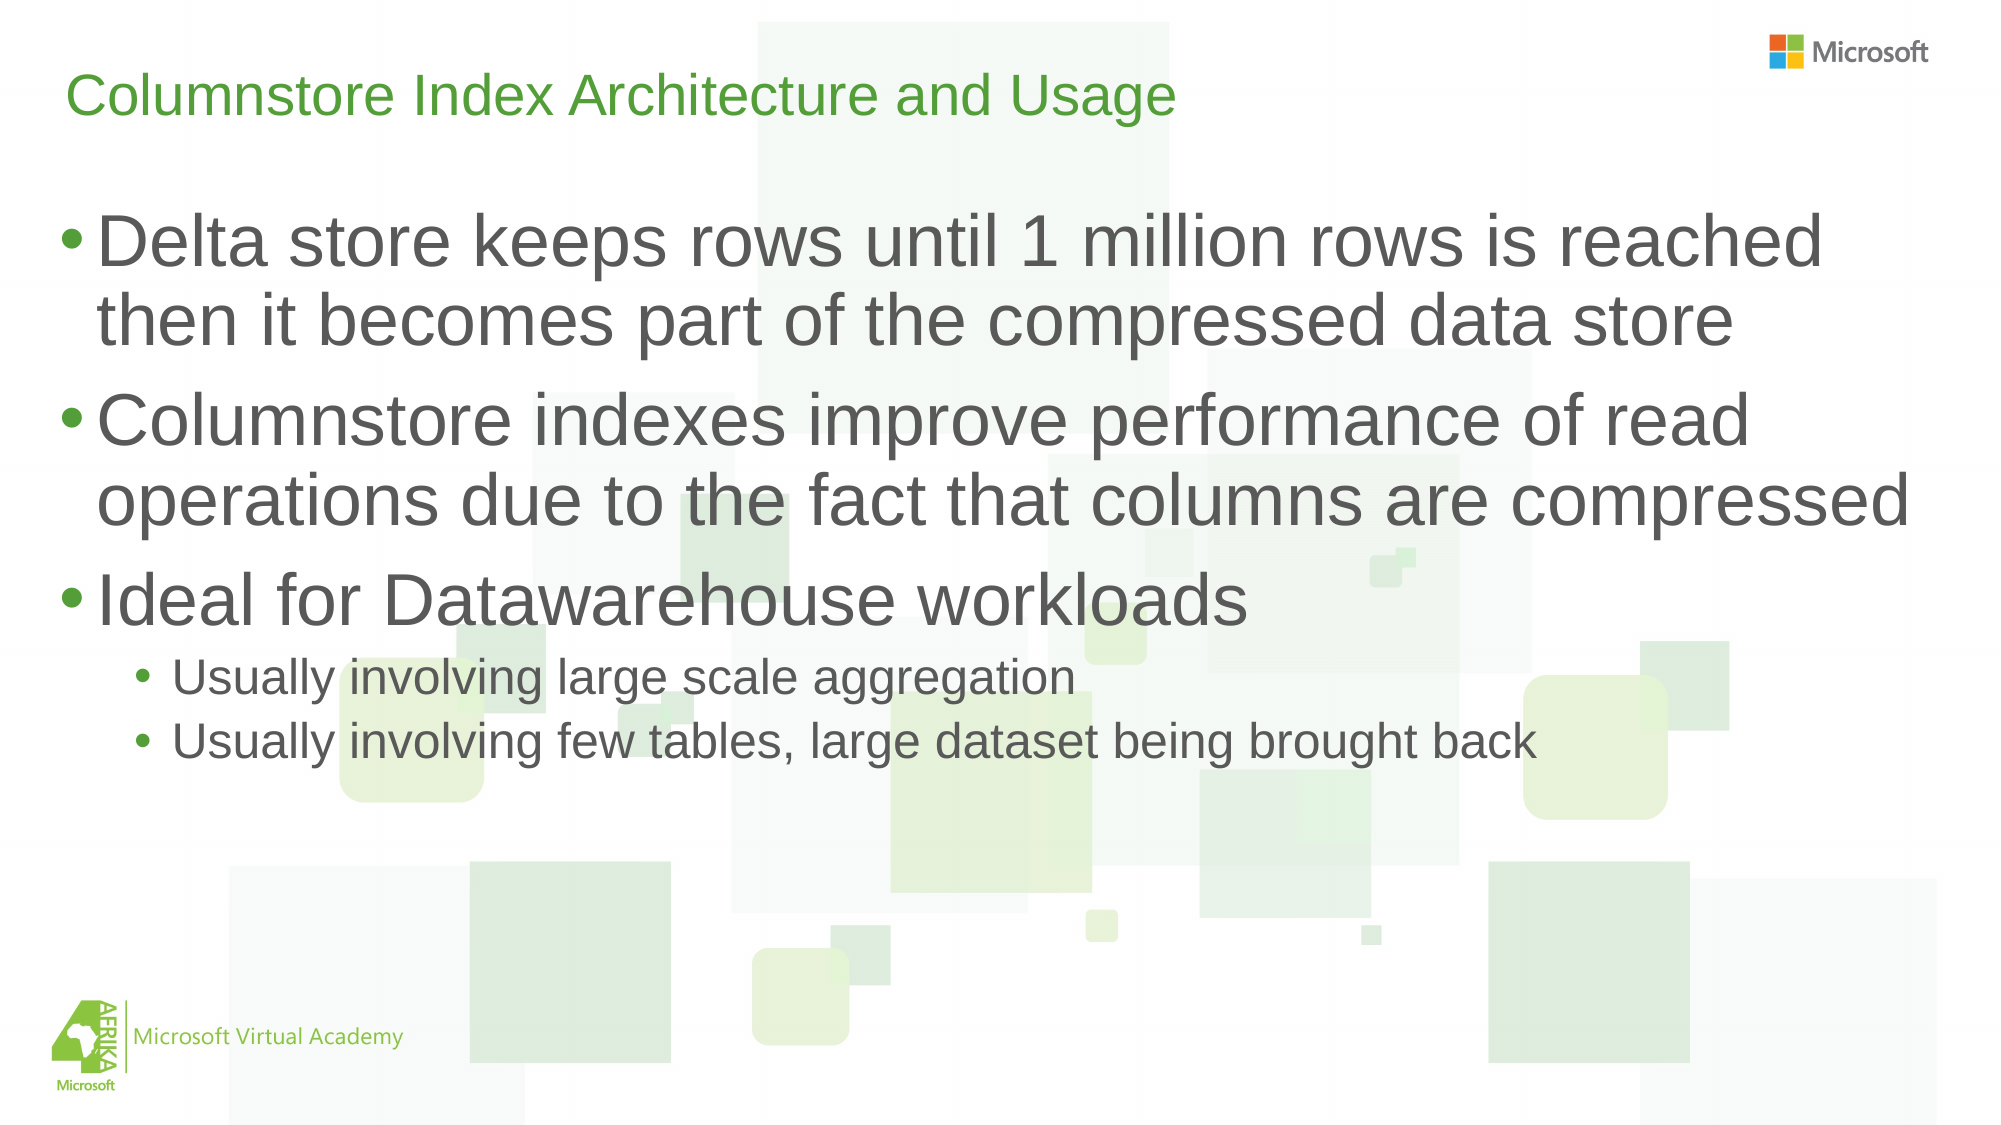

# Columnstore Index Architecture and Usage
Delta store keeps rows until 1 million rows is reached then it becomes part of the compressed data store
Columnstore indexes improve performance of read operations due to the fact that columns are compressed
Ideal for Datawarehouse workloads
Usually involving large scale aggregation
Usually involving few tables, large dataset being brought back